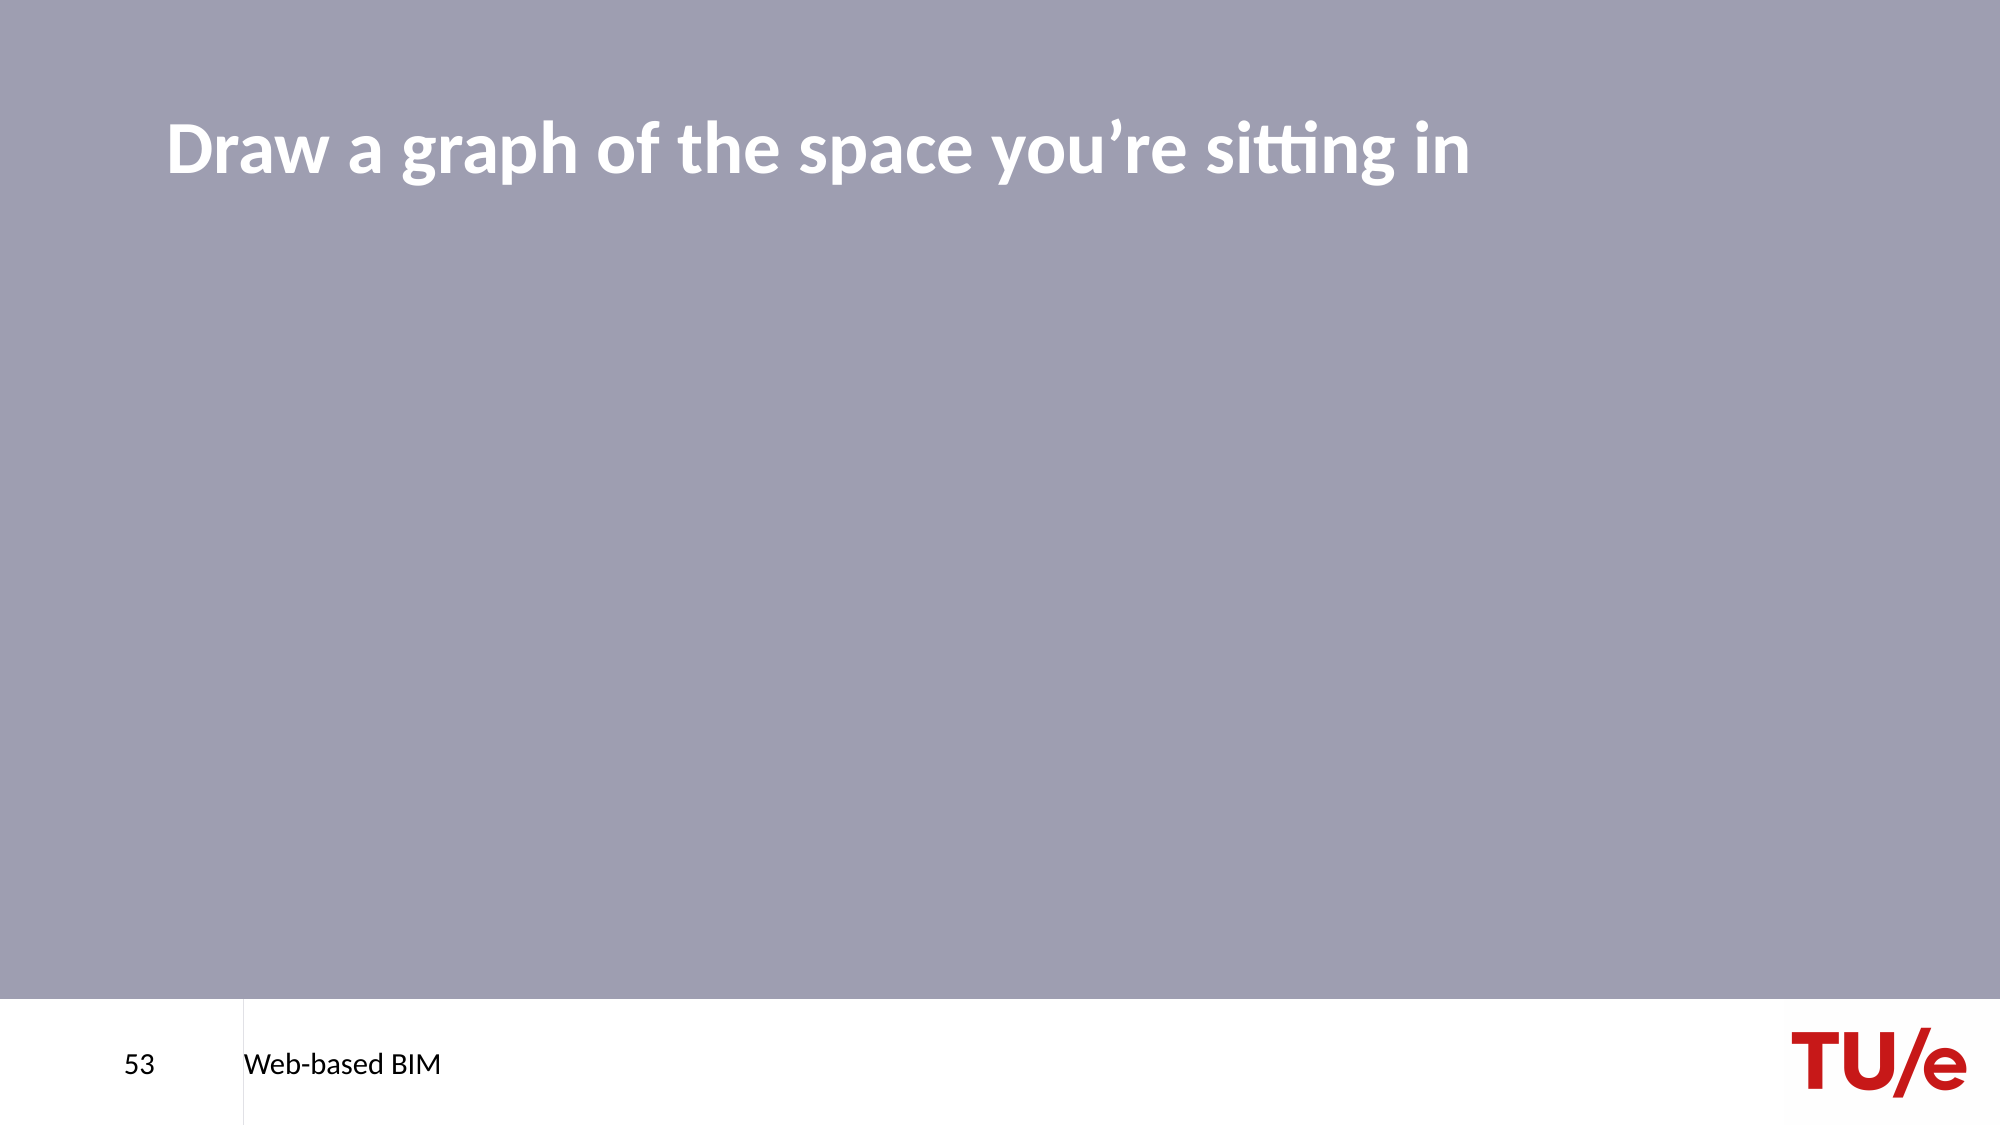

# Draw a graph of the space you’re sitting in

53
Web-based BIM